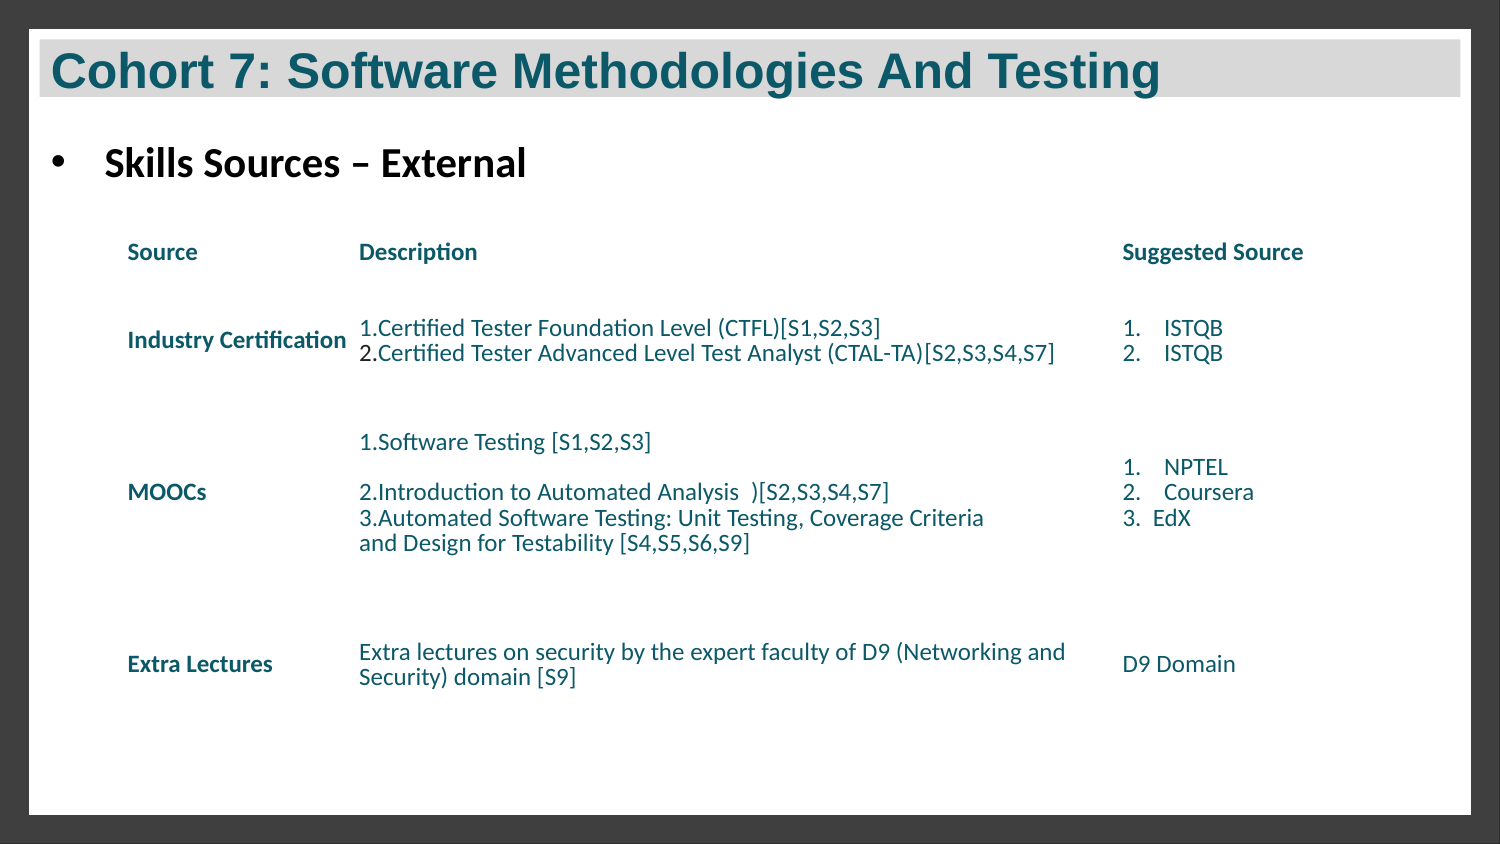

# Cohort 7: Software Methodologies And Testing
Skills Sources – External
| Source | Description | Suggested Source |
| --- | --- | --- |
| Industry Certification | Certified Tester Foundation Level (CTFL)[S1,S2,S3] Certified Tester Advanced Level Test Analyst (CTAL-TA)[S2,S3,S4,S7] | ISTQB ISTQB |
| MOOCs | Software Testing [S1,S2,S3] Introduction to Automated Analysis )[S2,S3,S4,S7] Automated Software Testing: Unit Testing, Coverage Criteria and Design for Testability [S4,S5,S6,S9] | NPTEL Coursera 3. EdX |
| Extra Lectures | Extra lectures on security by the expert faculty of D9 (Networking and Security) domain [S9] | D9 Domain |